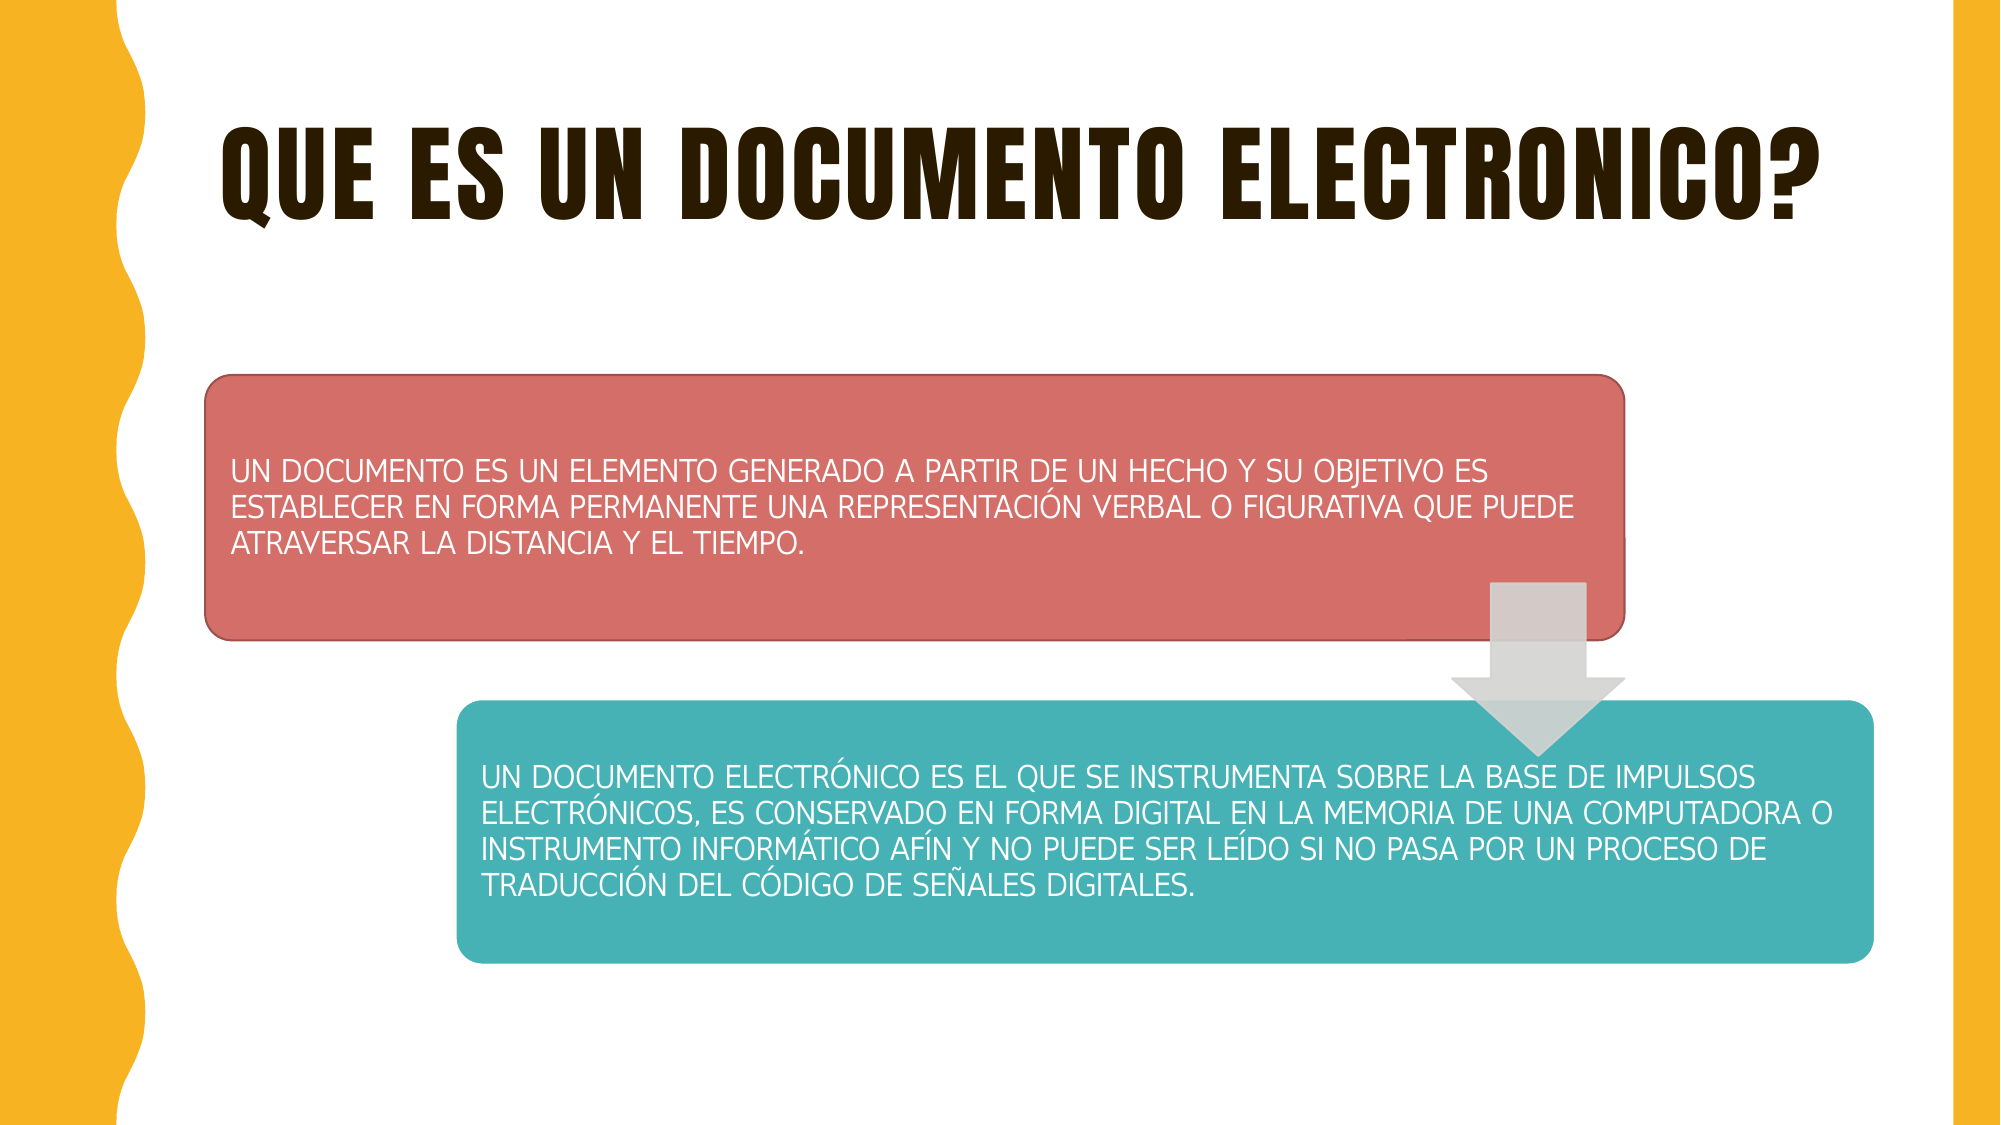

# QUE ES UN DOCUMENTO ELECTRONICO?
UN DOCUMENTO ES UN ELEMENTO GENERADO A PARTIR DE UN HECHO Y SU OBJETIVO ES ESTABLECER EN FORMA PERMANENTE UNA REPRESENTACIÓN VERBAL O FIGURATIVA QUE PUEDE ATRAVERSAR LA DISTANCIA Y EL TIEMPO.
UN DOCUMENTO ELECTRÓNICO ES EL QUE SE INSTRUMENTA SOBRE LA BASE DE IMPULSOS ELECTRÓNICOS, ES CONSERVADO EN FORMA DIGITAL EN LA MEMORIA DE UNA COMPUTADORA O INSTRUMENTO INFORMÁTICO AFÍN Y NO PUEDE SER LEÍDO SI NO PASA POR UN PROCESO DE TRADUCCIÓN DEL CÓDIGO DE SEÑALES DIGITALES.